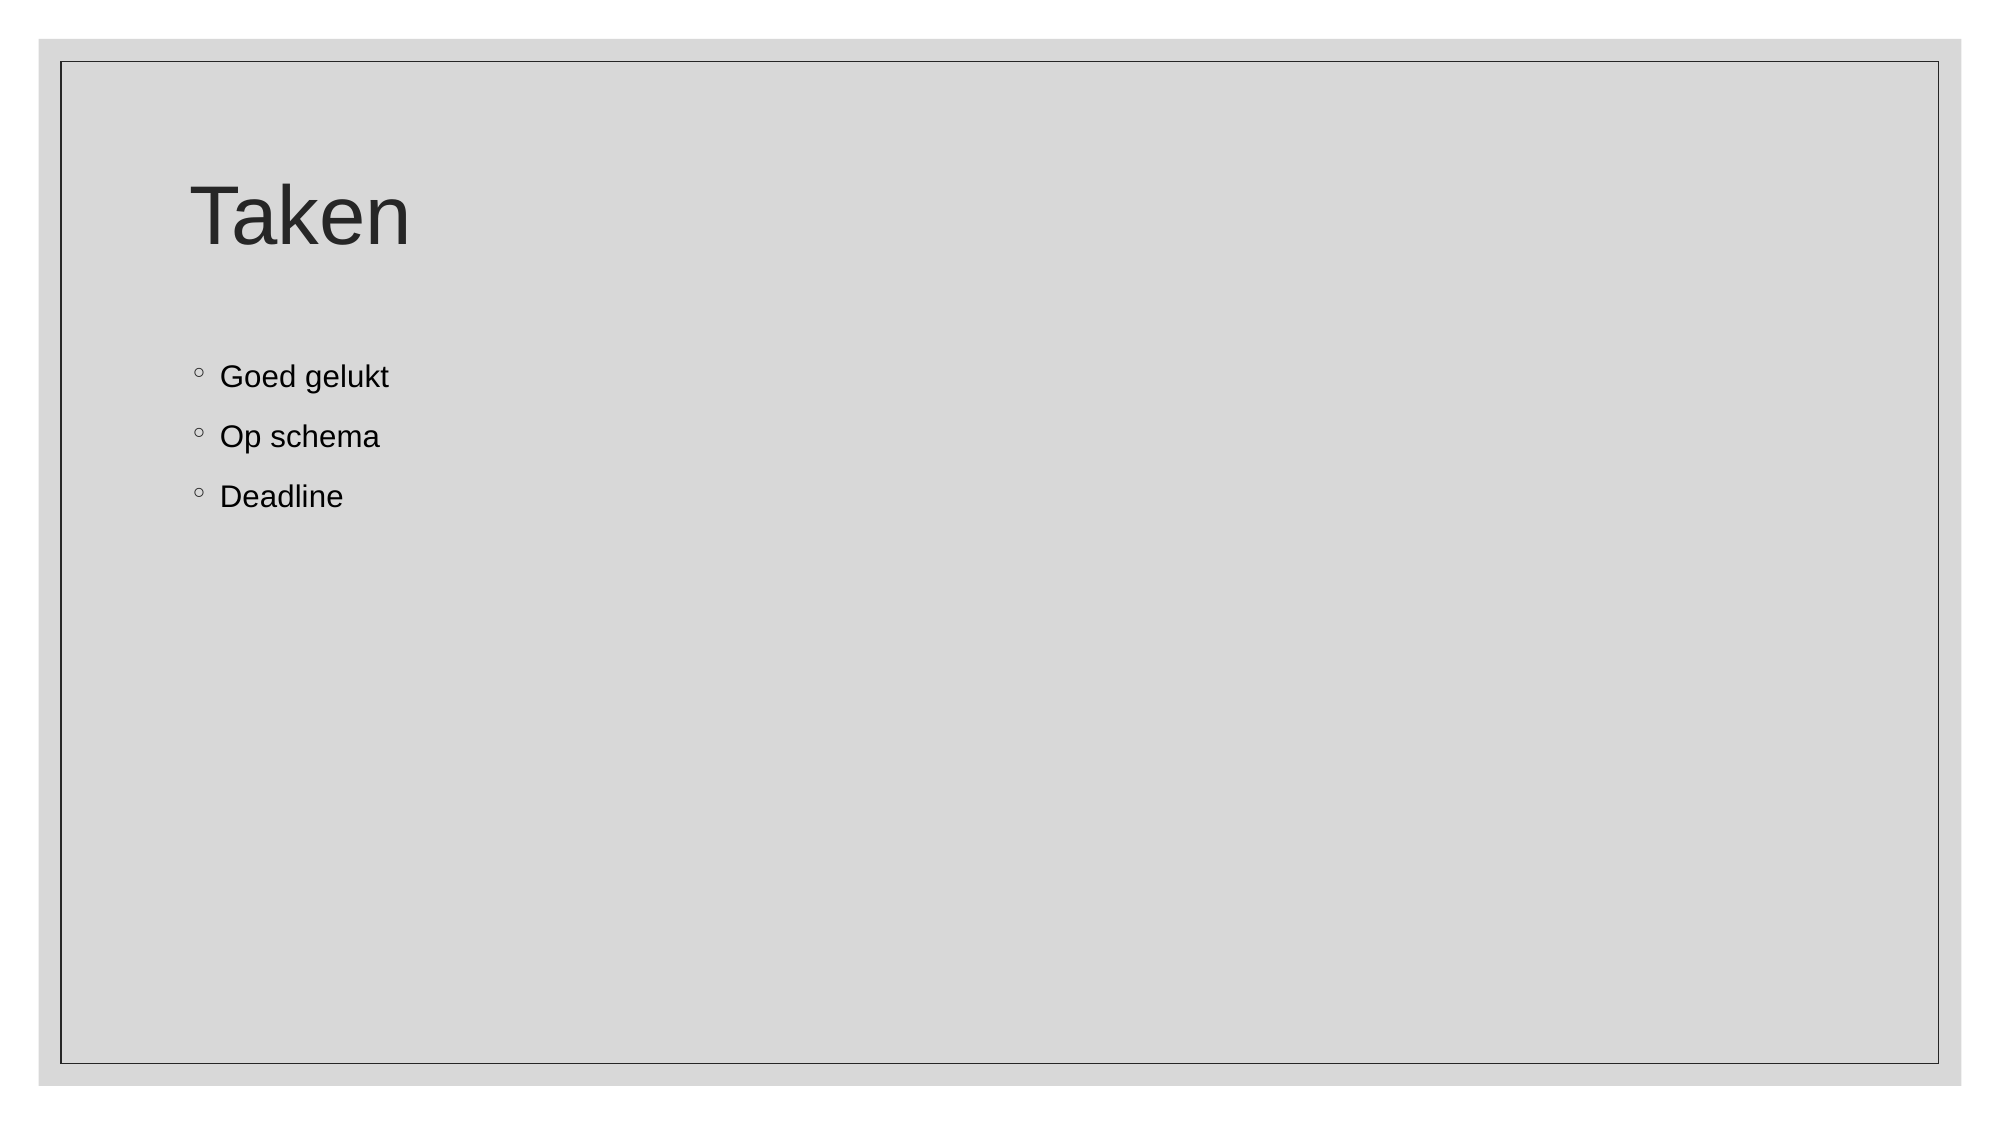

# Taken
Goed gelukt
Op schema
Deadline